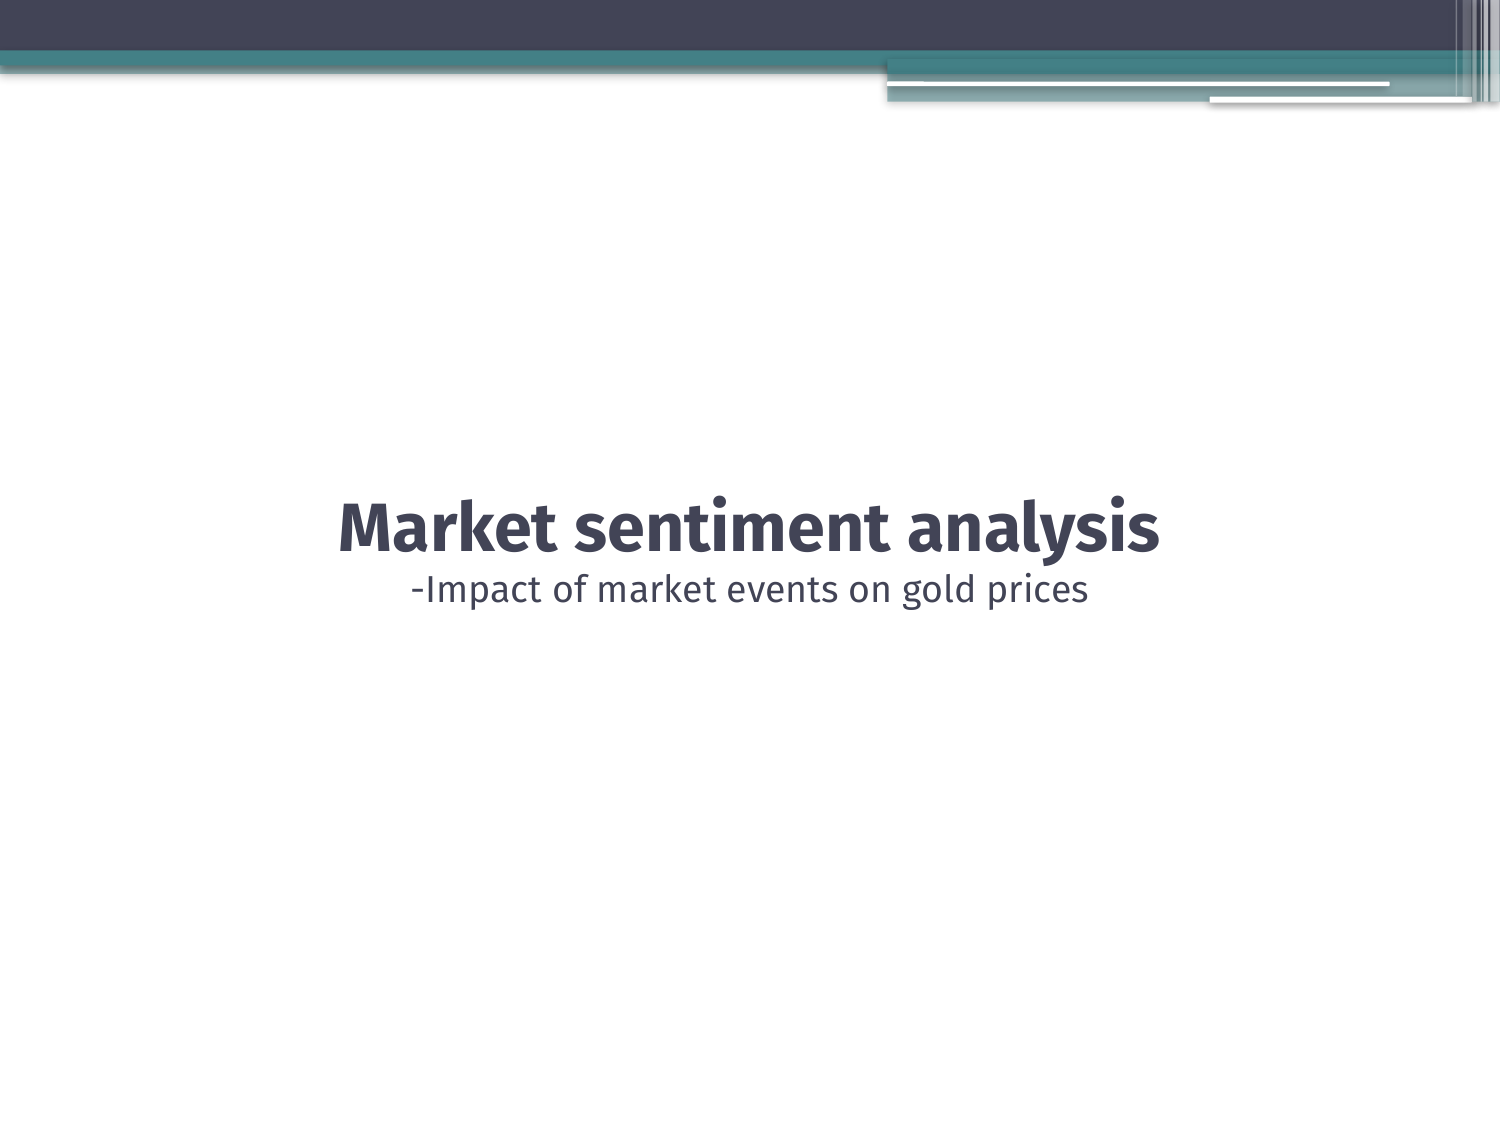

# Market sentiment analysis -Impact of market events on gold prices